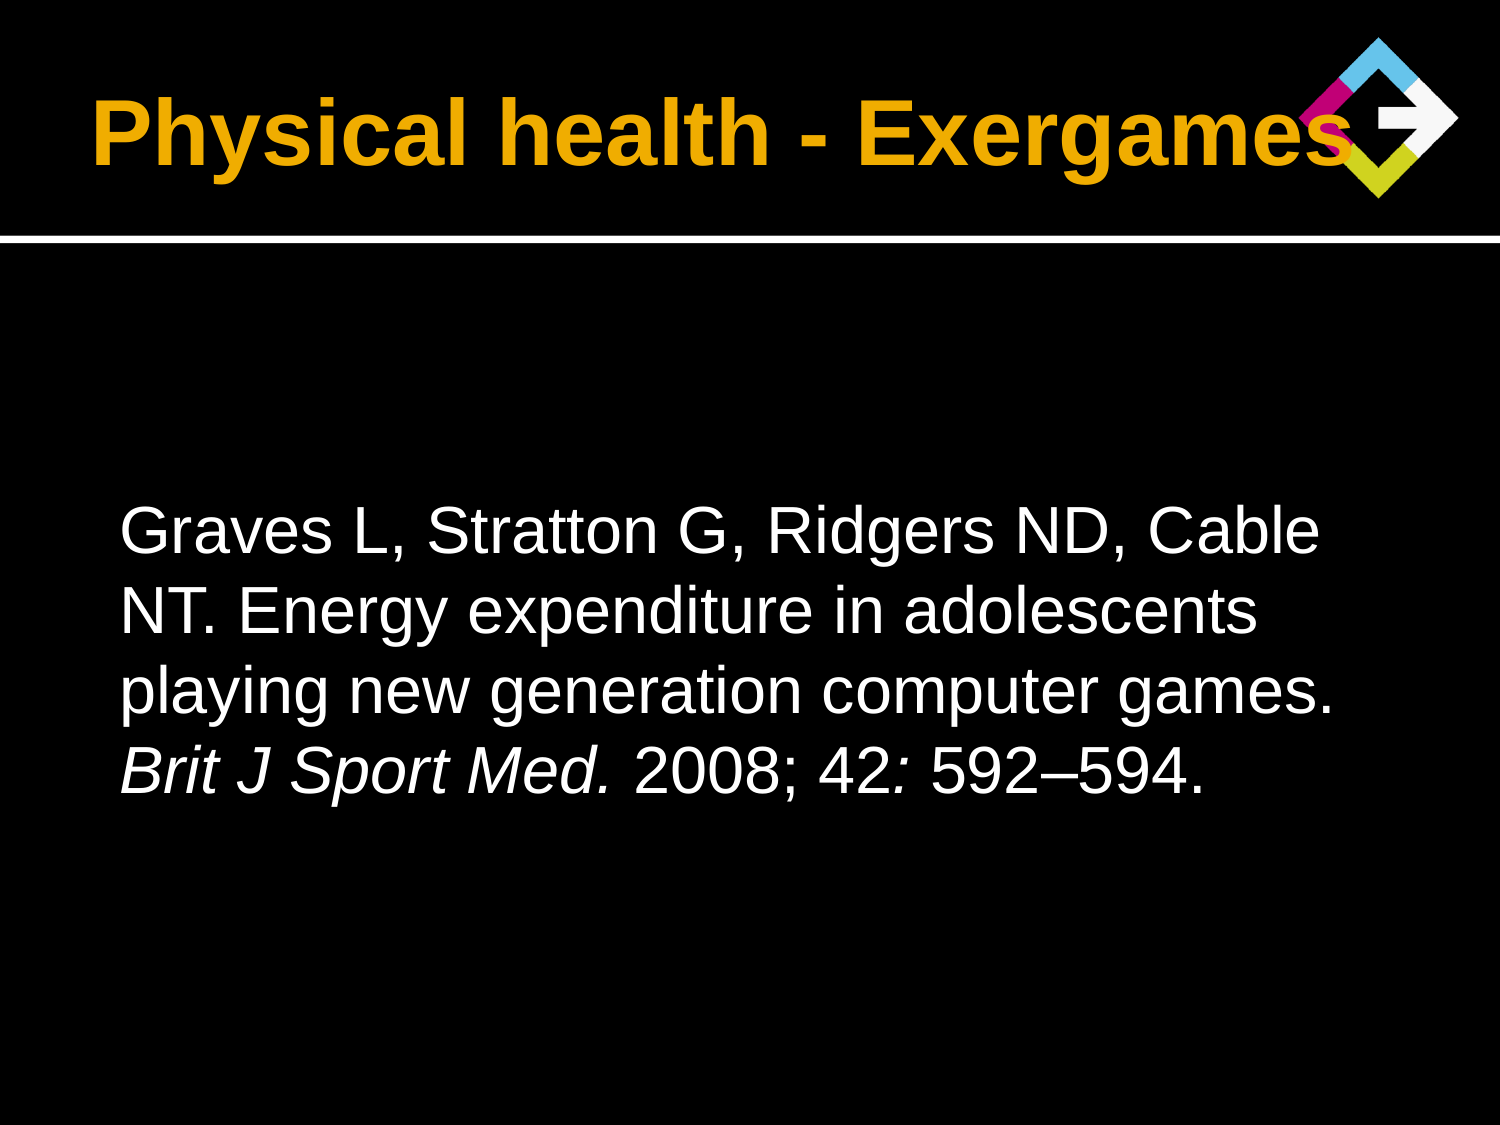

# Physical health - Exergames

Graves L, Stratton G, Ridgers ND, Cable NT. Energy expenditure in adolescents playing new generation computer games. Brit J Sport Med. 2008; 42: 592–594.